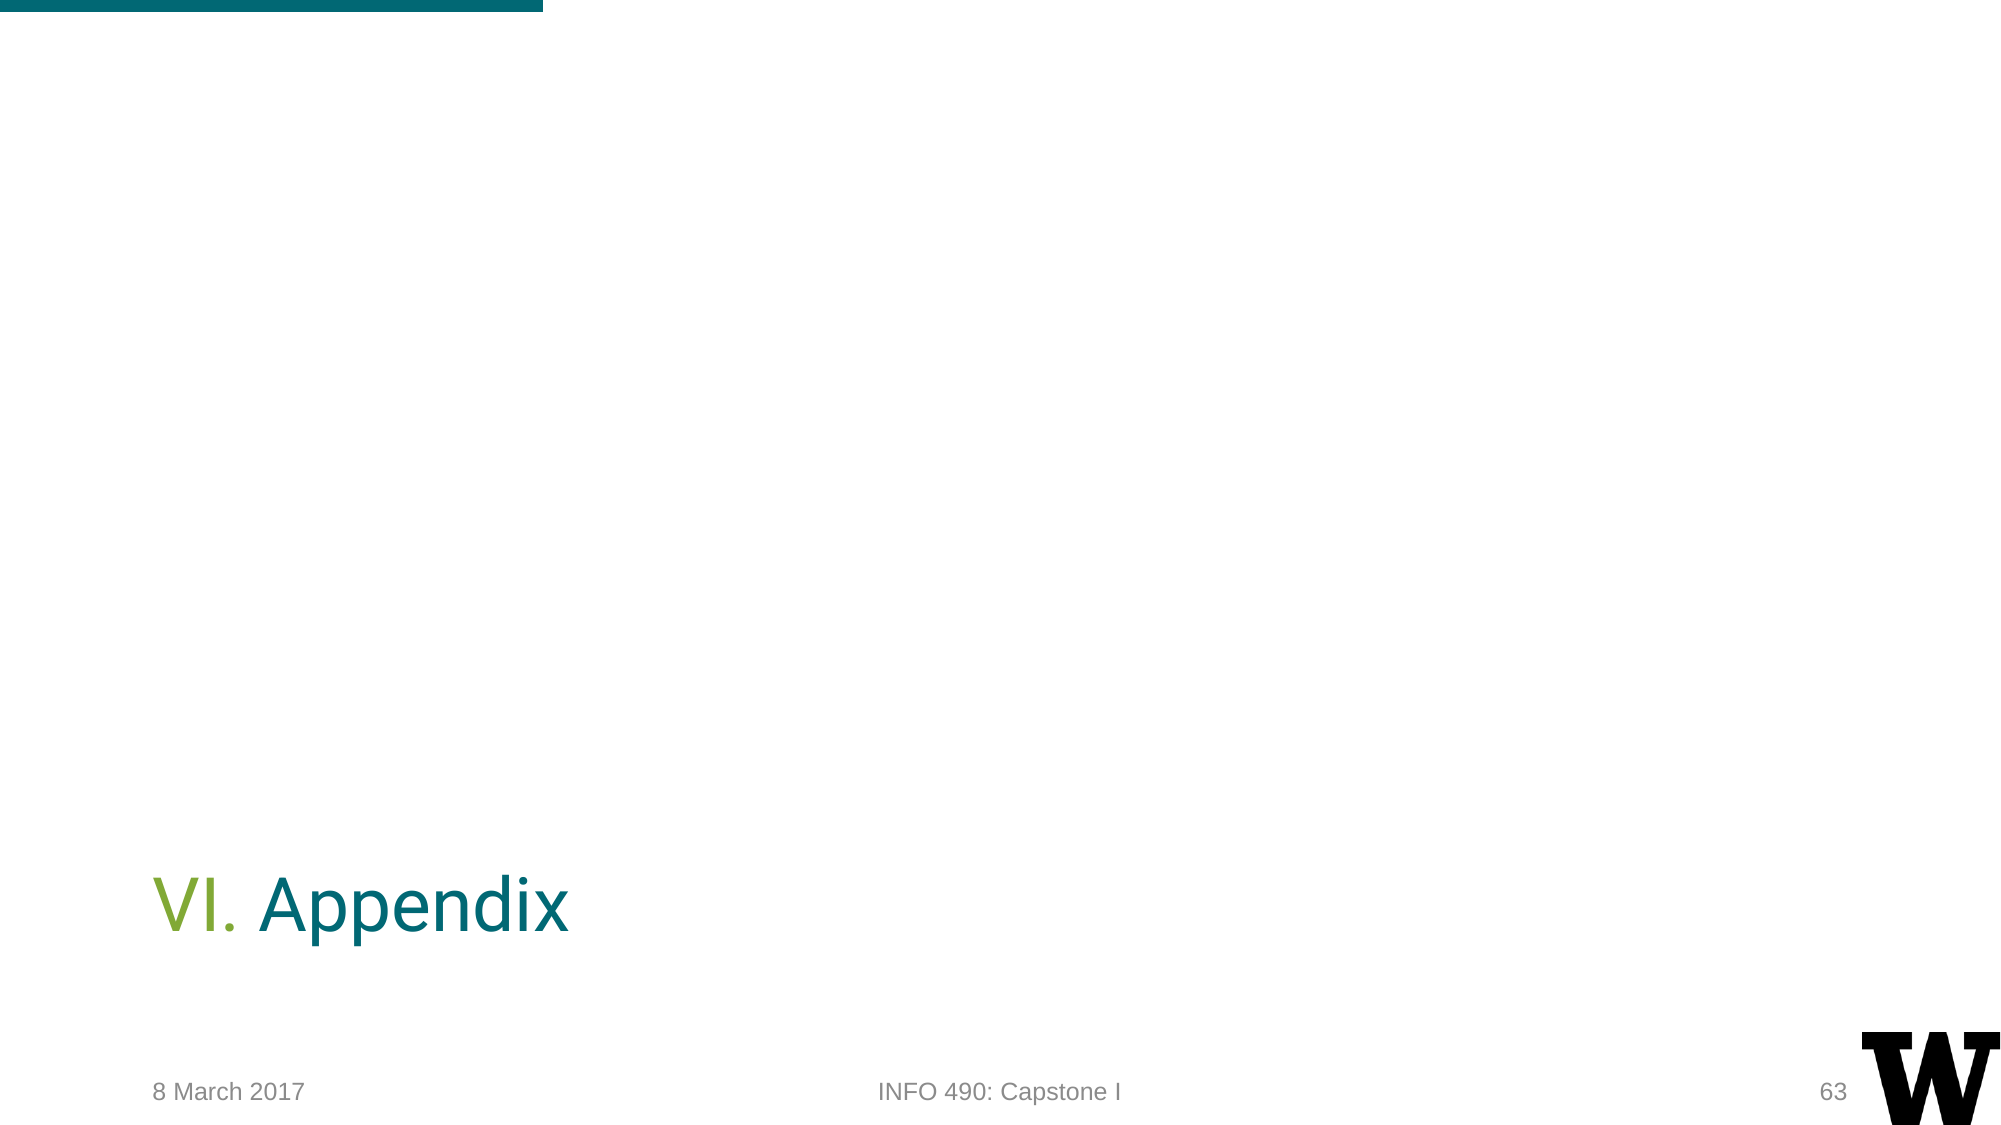

# VI. Appendix
8 March 2017
INFO 490: Capstone I
63